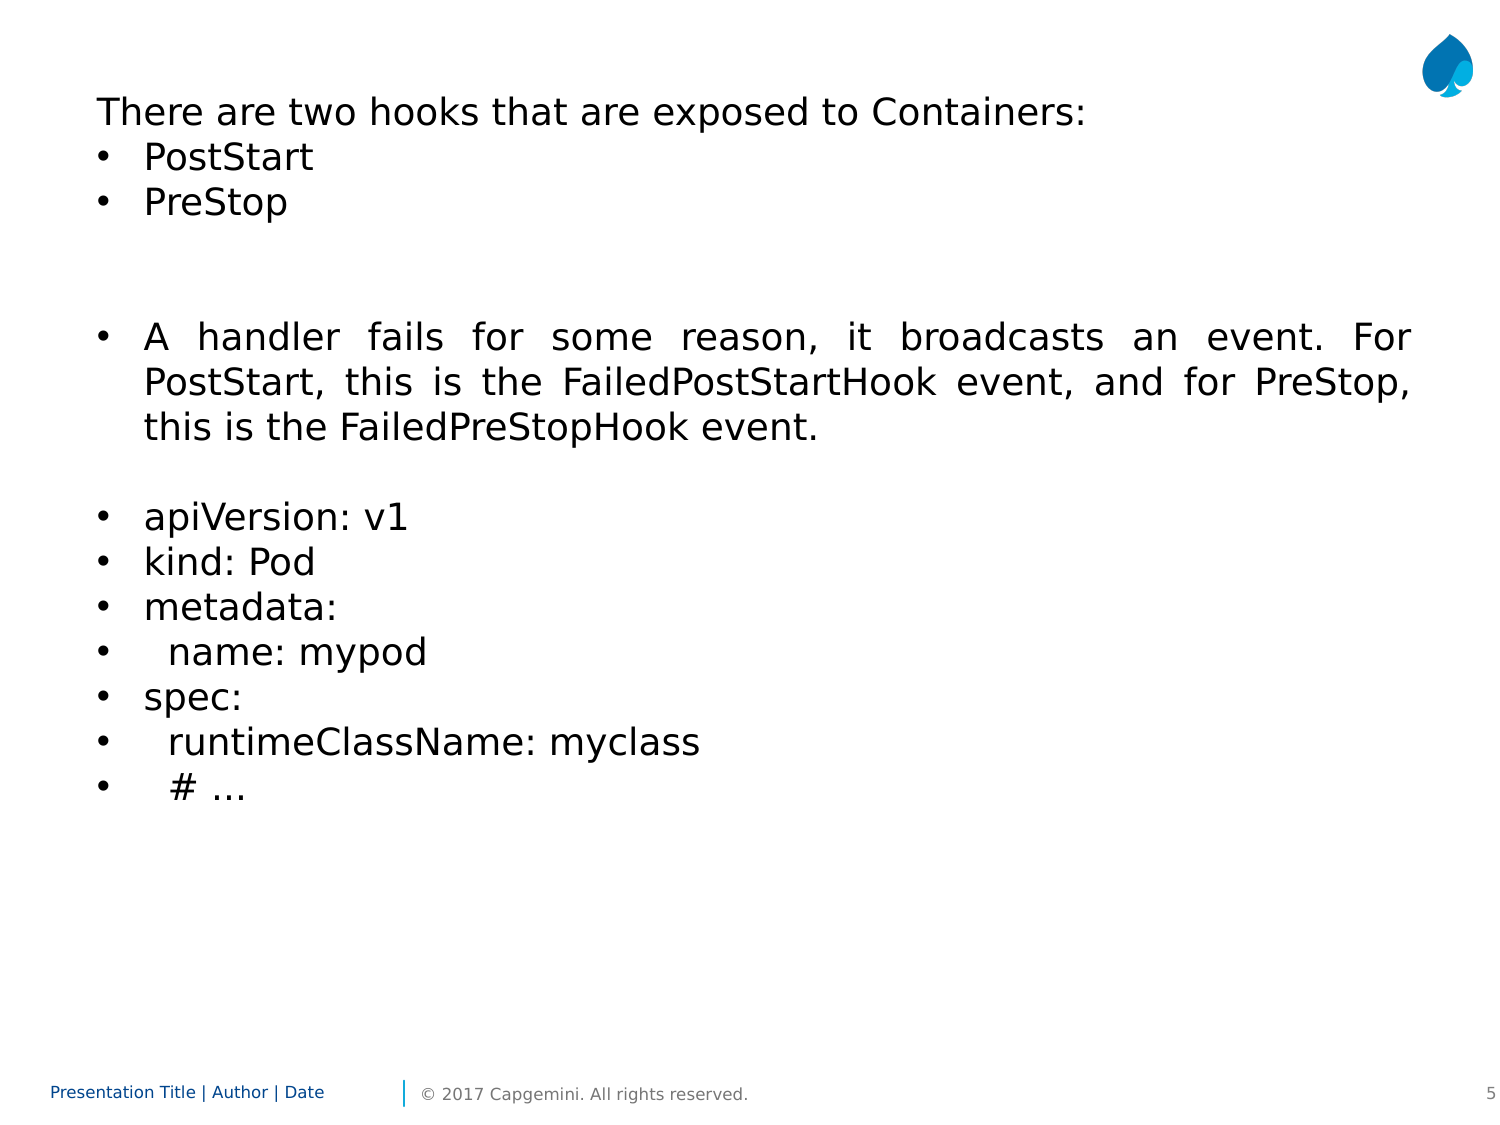

There are two hooks that are exposed to Containers:
PostStart
PreStop

A handler fails for some reason, it broadcasts an event. For PostStart, this is the FailedPostStartHook event, and for PreStop, this is the FailedPreStopHook event.

apiVersion: v1
kind: Pod
metadata:
  name: mypod
spec:
  runtimeClassName: myclass
  # ...